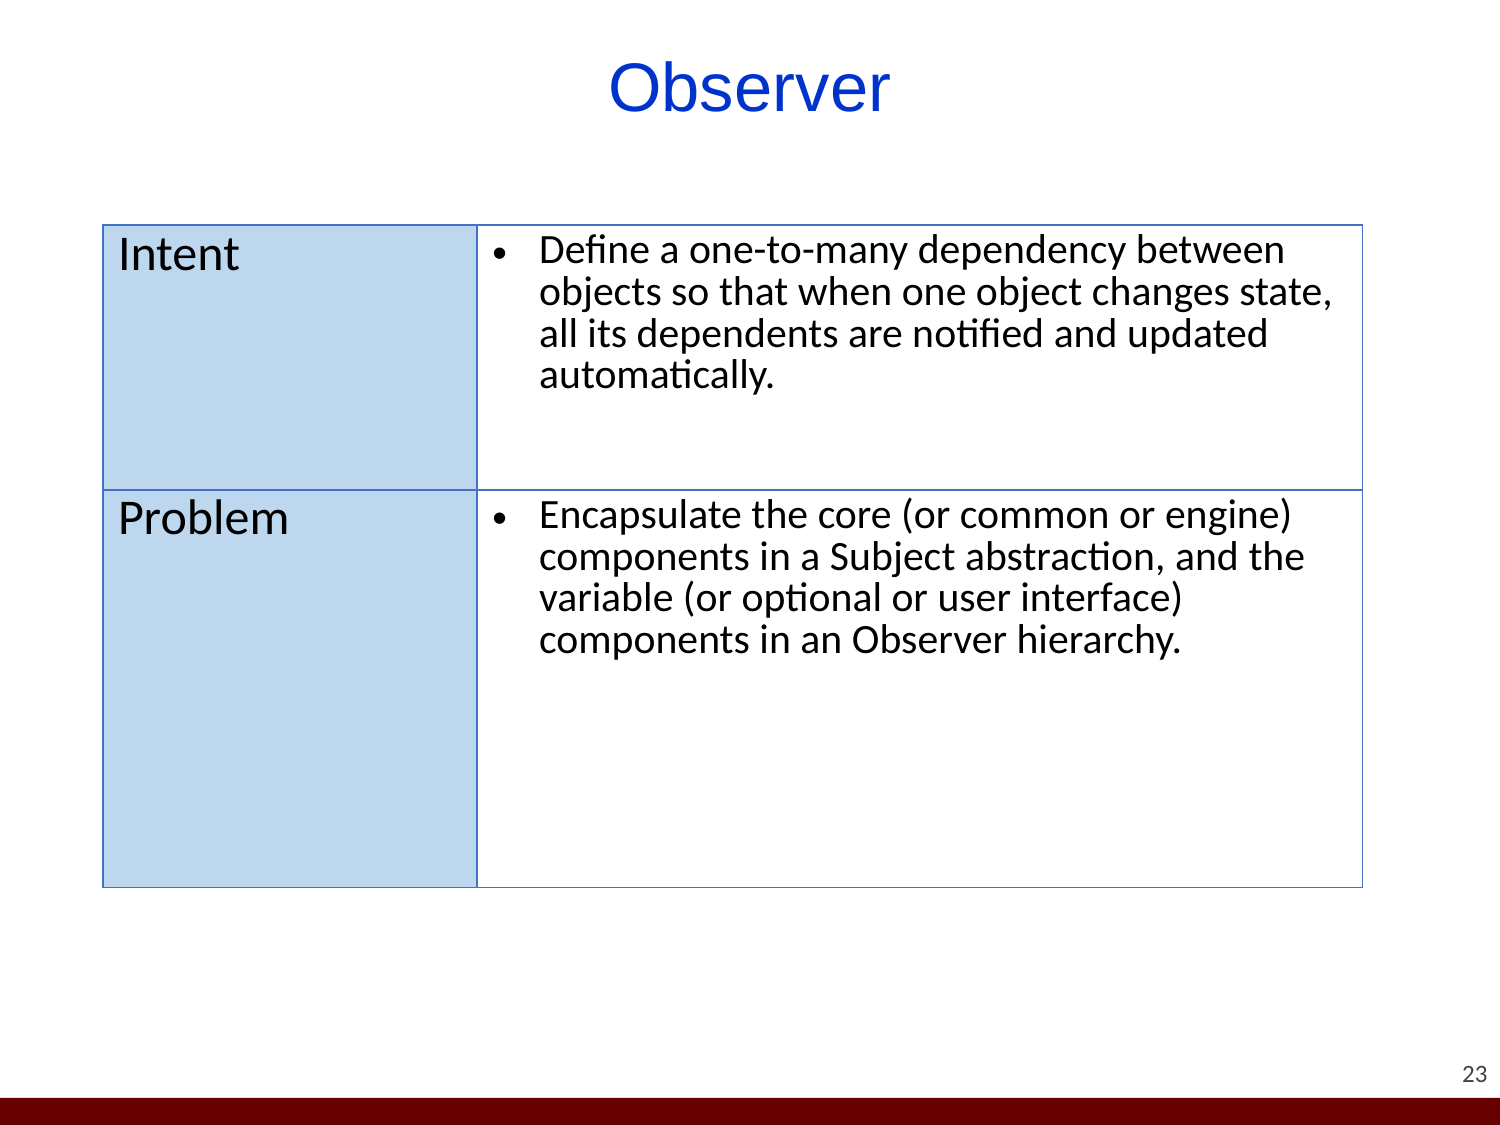

# Observer
| Intent | Define a one-to-many dependency between objects so that when one object changes state, all its dependents are notified and updated automatically. |
| --- | --- |
| Problem | Encapsulate the core (or common or engine) components in a Subject abstraction, and the variable (or optional or user interface) components in an Observer hierarchy. |